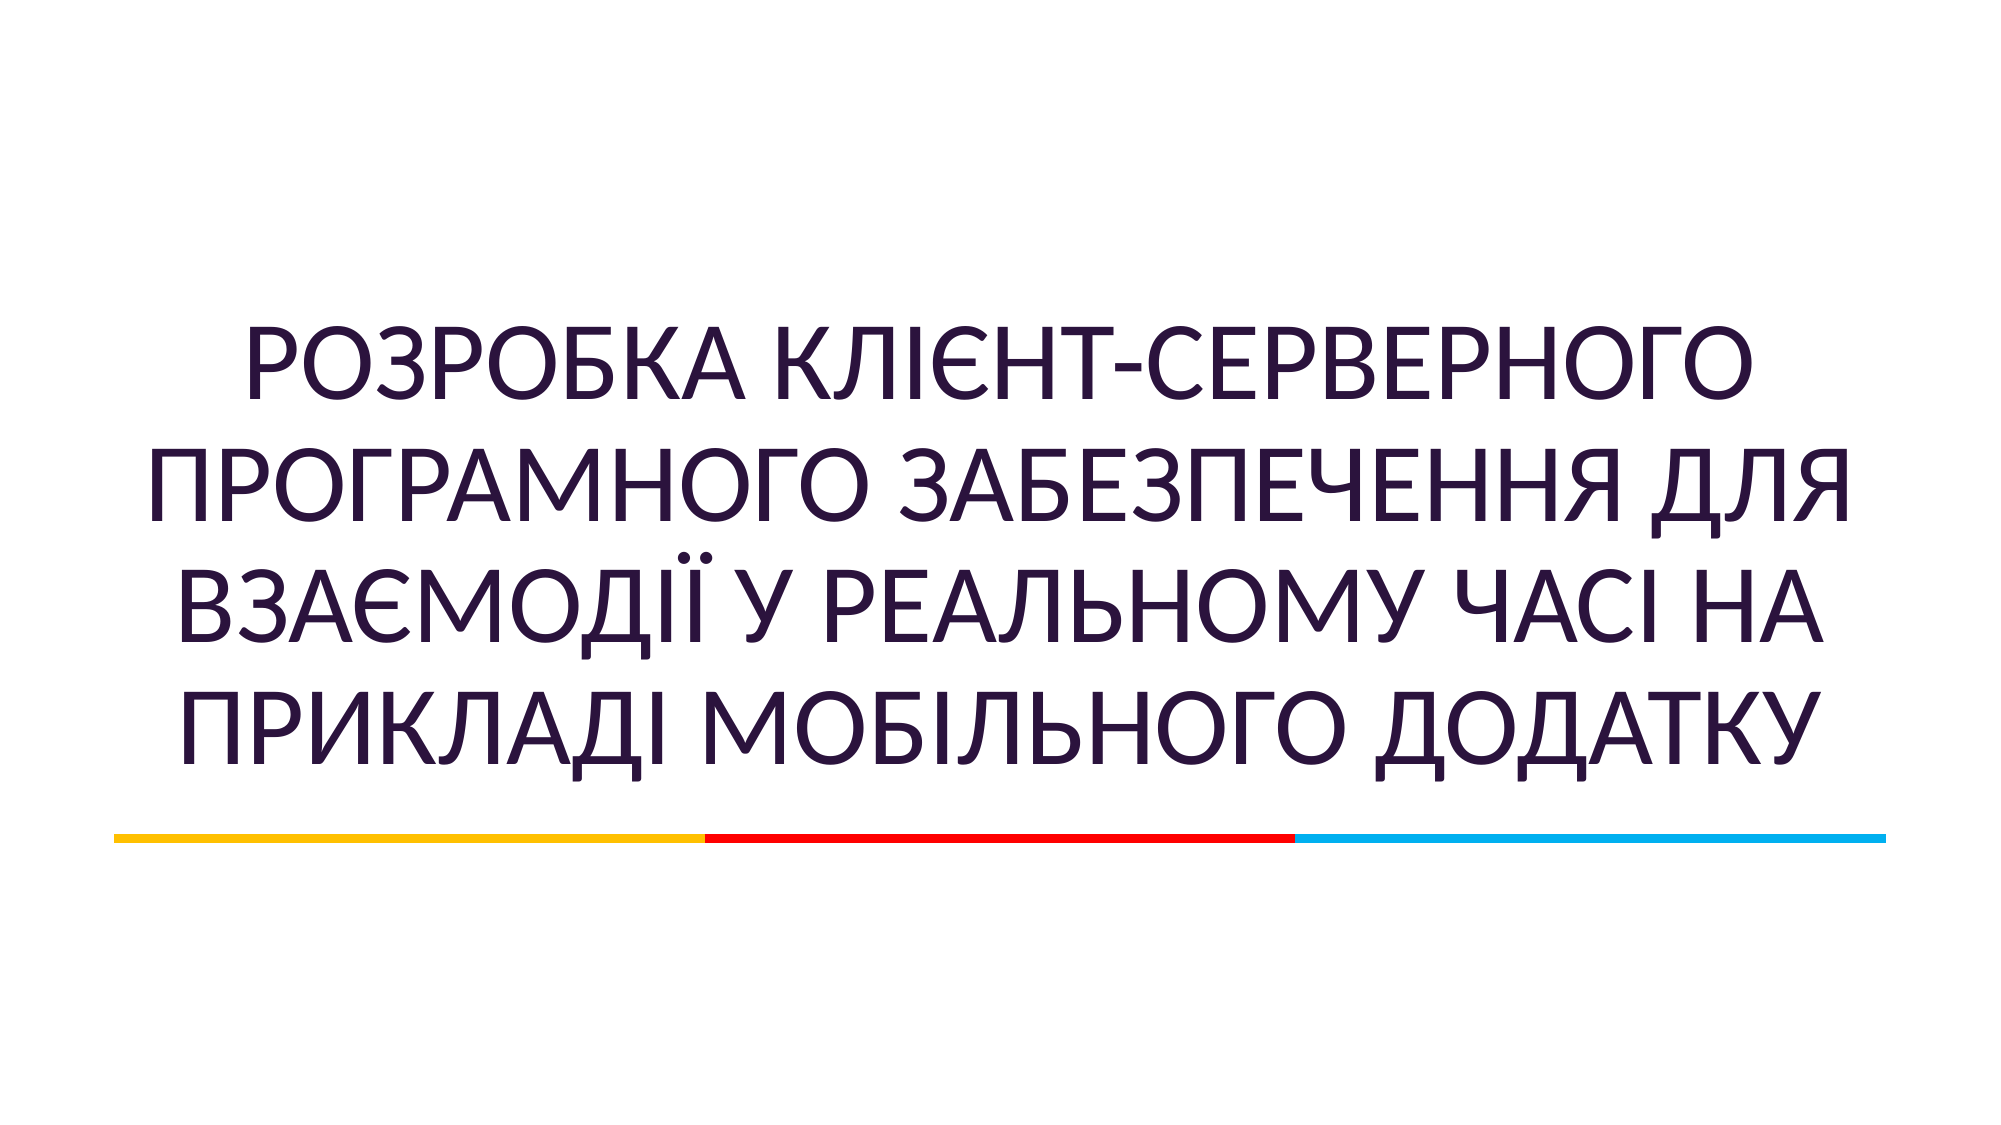

РОЗРОБКА КЛІЄНТ-СЕРВЕРНОГО ПРОГРАМНОГО ЗАБЕЗПЕЧЕННЯ ДЛЯ ВЗАЄМОДІЇ У РЕАЛЬНОМУ ЧАСІ НА ПРИКЛАДІ МОБІЛЬНОГО ДОДАТКУ